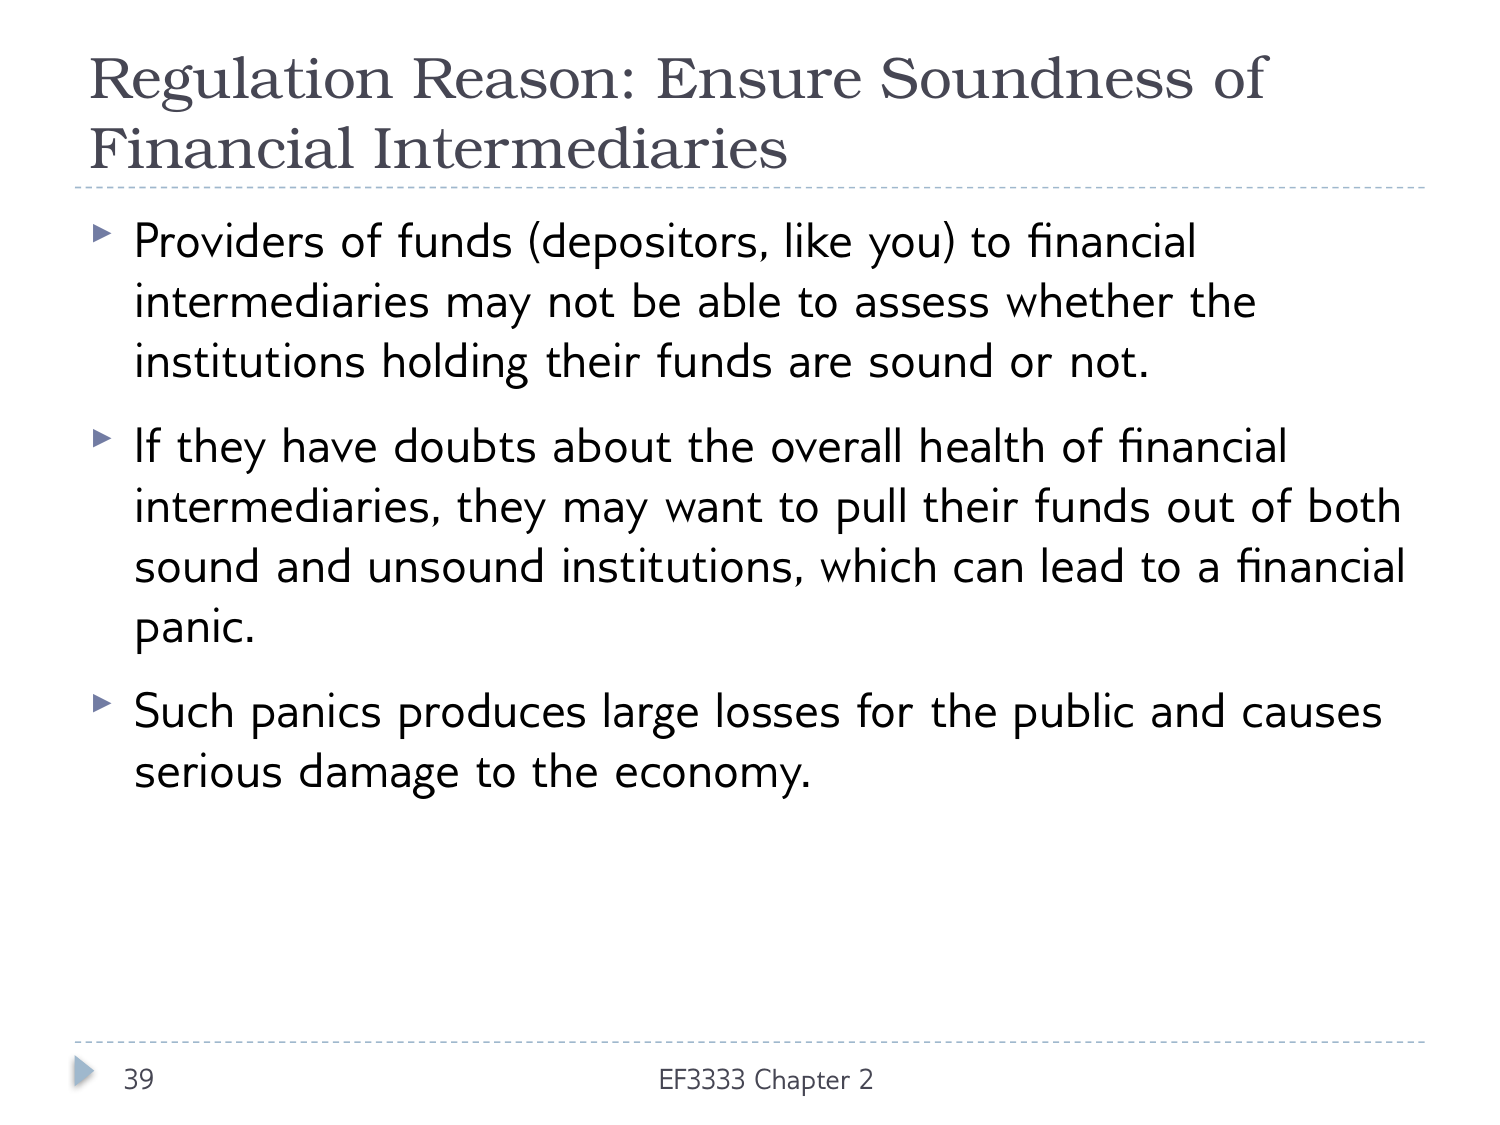

# Regulation Reason: Ensure Soundness of Financial Intermediaries
Providers of funds (depositors, like you) to financial intermediaries may not be able to assess whether the institutions holding their funds are sound or not.
If they have doubts about the overall health of financial intermediaries, they may want to pull their funds out of both sound and unsound institutions, which can lead to a financial panic.
Such panics produces large losses for the public and causes serious damage to the economy.
39
EF3333 Chapter 2